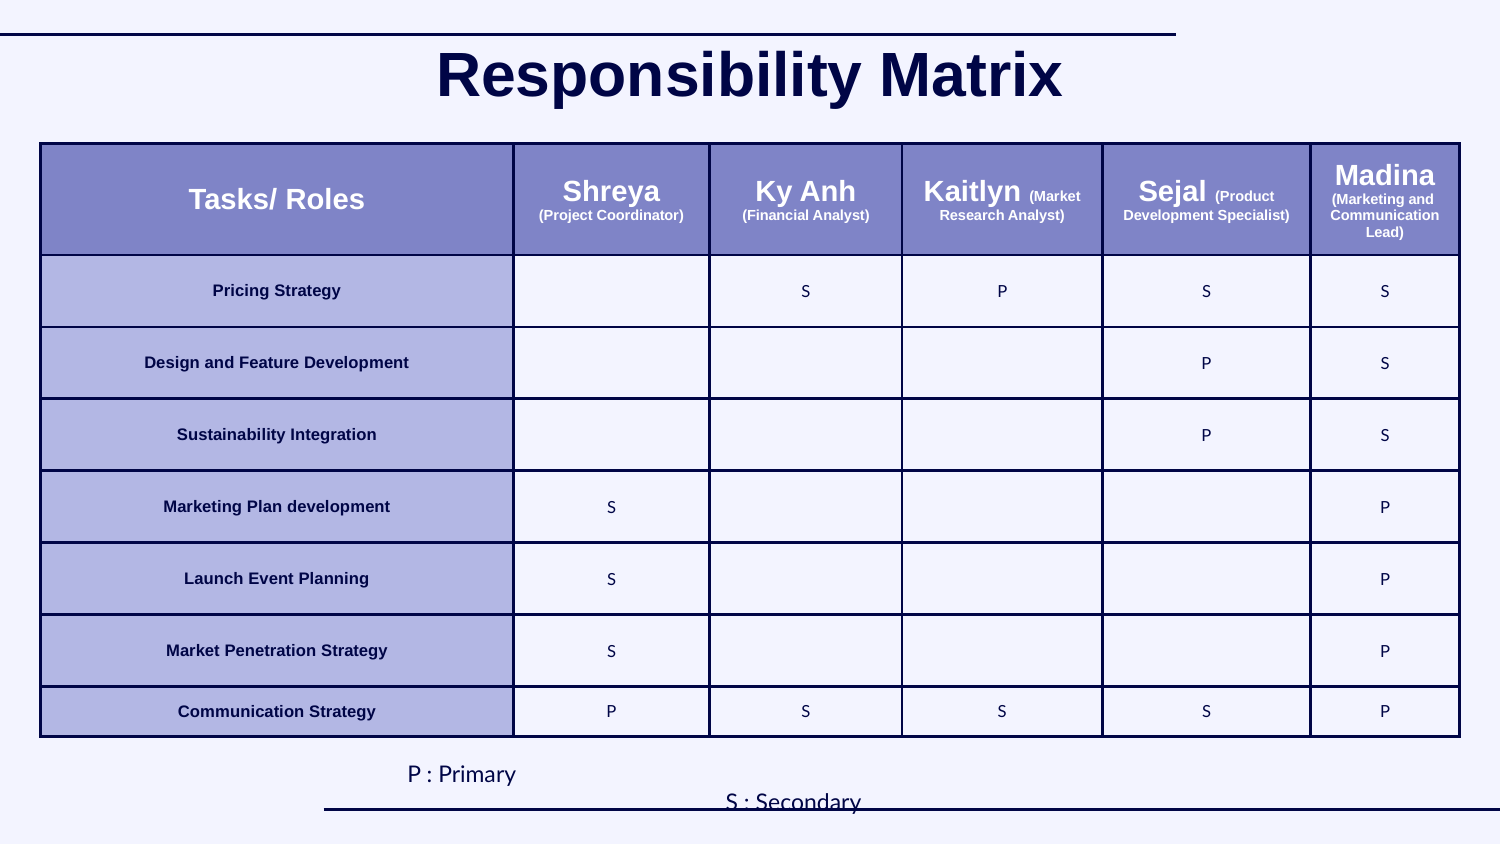

# Responsibility Matrix
| Tasks/ Roles | Shreya (Project Coordinator) | Ky Anh (Financial Analyst) | Kaitlyn (Market Research Analyst) | Sejal (Product Development Specialist) | Madina (Marketing and Communication Lead) |
| --- | --- | --- | --- | --- | --- |
| Pricing Strategy |  | S | P | S | S |
| Design and Feature Development |  |  |  | P | S |
| Sustainability Integration |  |  |  | P | S |
| Marketing Plan development | S |  |  |  | P |
| Launch Event Planning | S |  |  |  | P |
| Market Penetration Strategy | S |  |  |  | P |
| Communication Strategy | P | S | S | S | P |
                                                    P : Primary										     S : Secondary